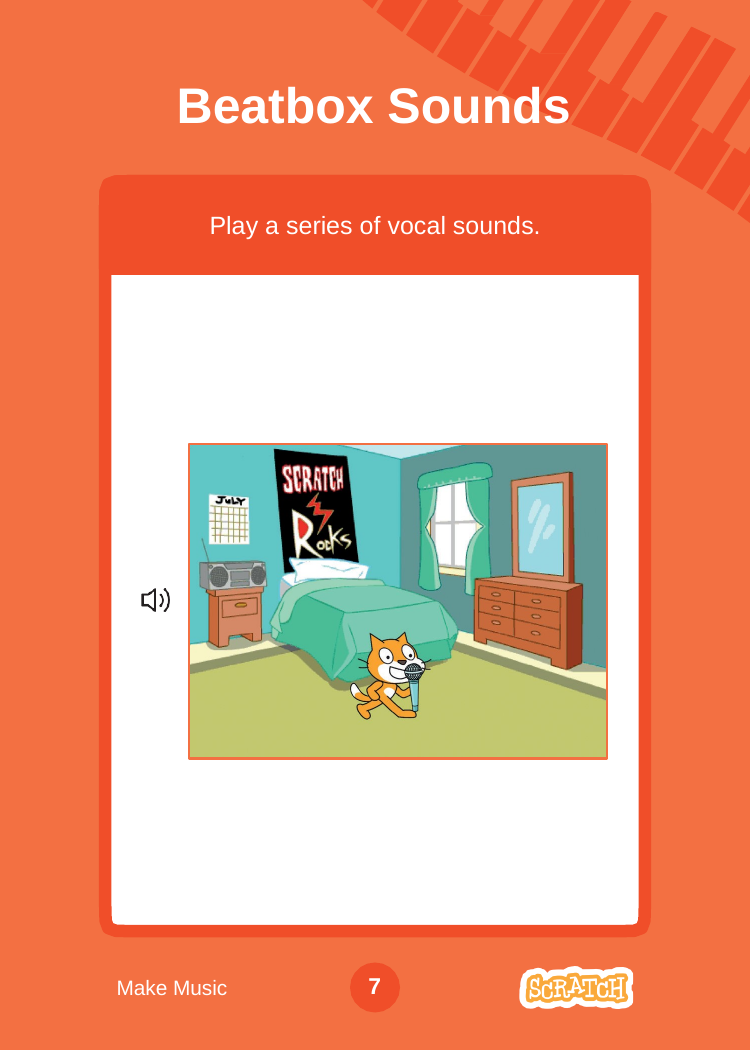

# Beatbox Sounds

Play a series of vocal sounds.

7
Make Music